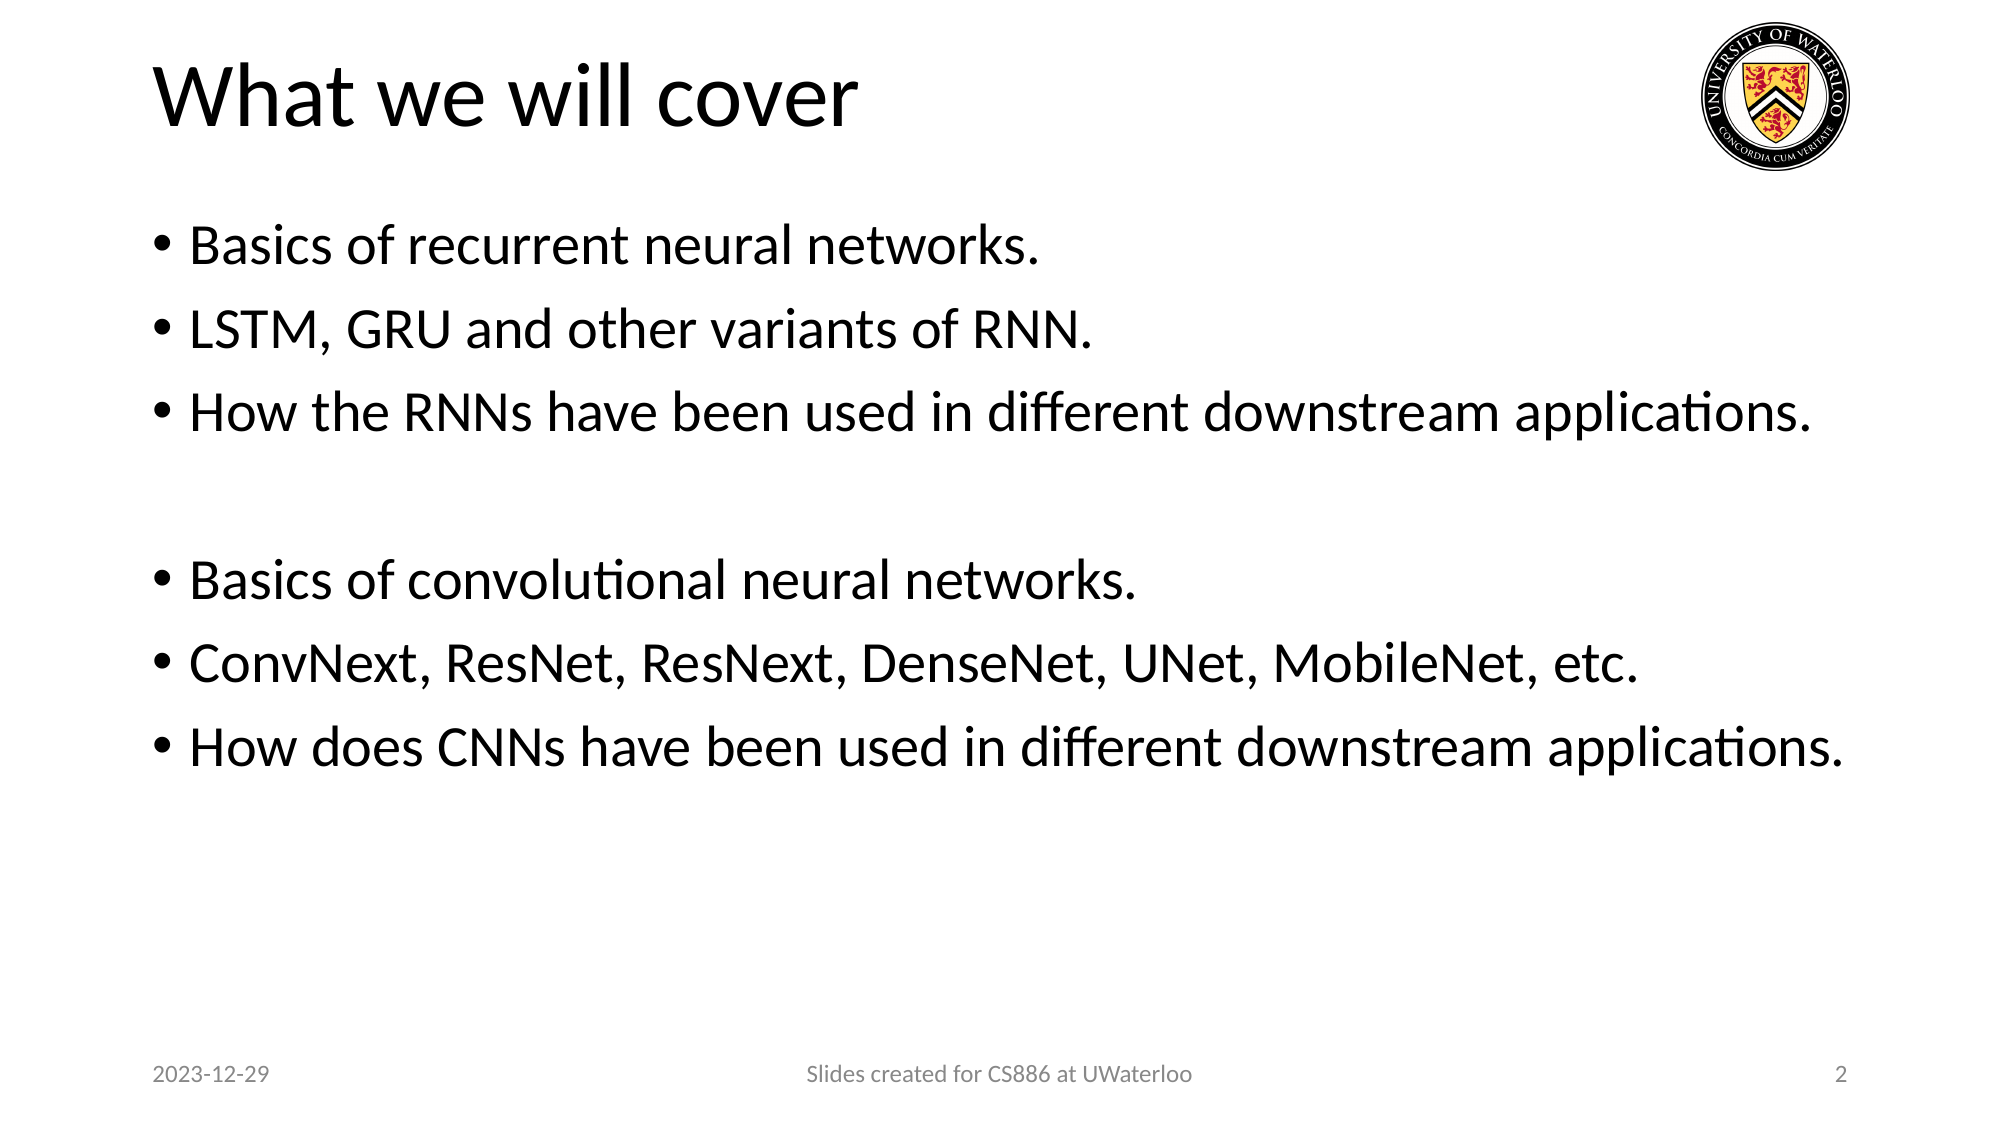

# What we will cover
Basics of recurrent neural networks.
LSTM, GRU and other variants of RNN.
How the RNNs have been used in different downstream applications.

Basics of convolutional neural networks.
ConvNext, ResNet, ResNext, DenseNet, UNet, MobileNet, etc.
How does CNNs have been used in different downstream applications.

2023-12-29
Slides created for CS886 at UWaterloo
2